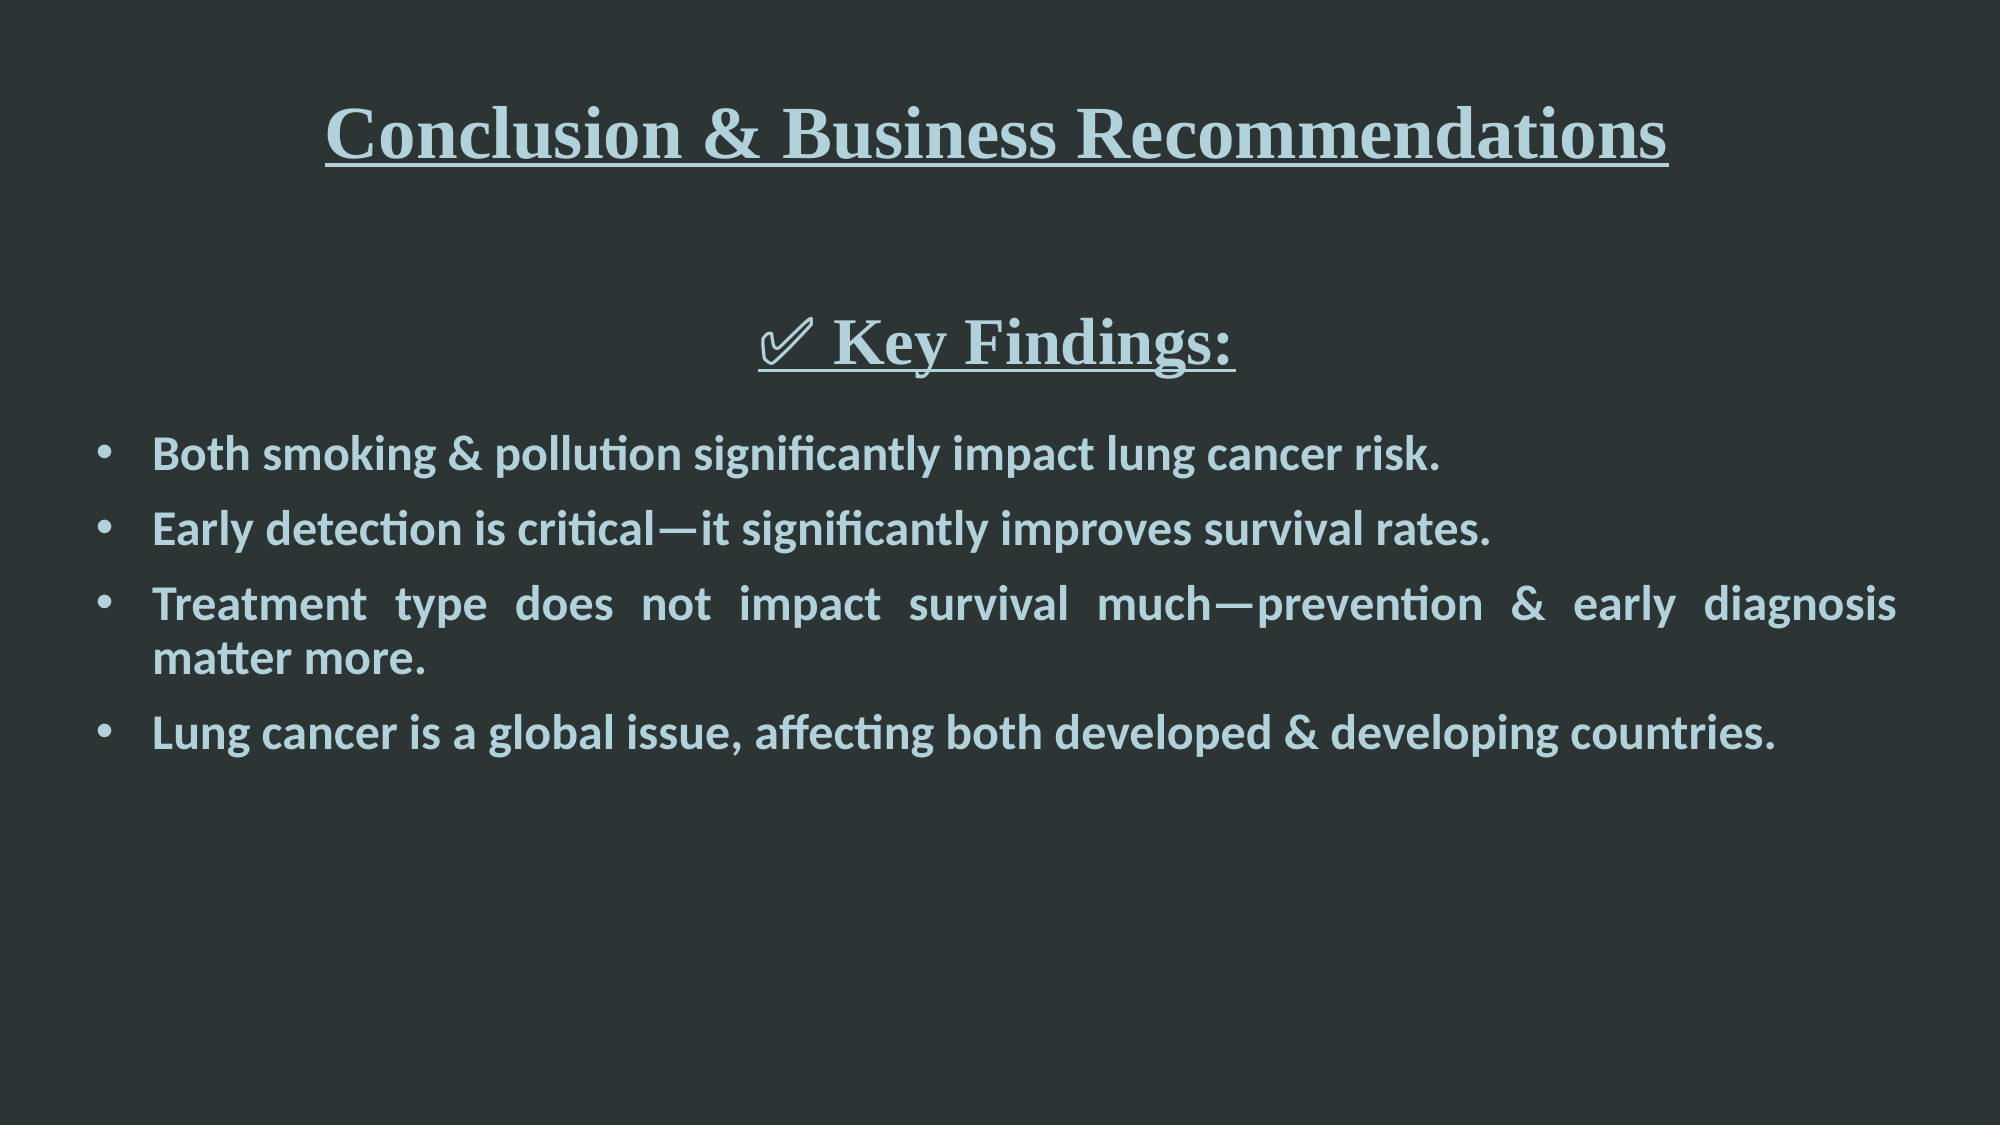

# Conclusion & Business Recommendations
✅ Key Findings:
Both smoking & pollution significantly impact lung cancer risk.
Early detection is critical—it significantly improves survival rates.
Treatment type does not impact survival much—prevention & early diagnosis matter more.
Lung cancer is a global issue, affecting both developed & developing countries.